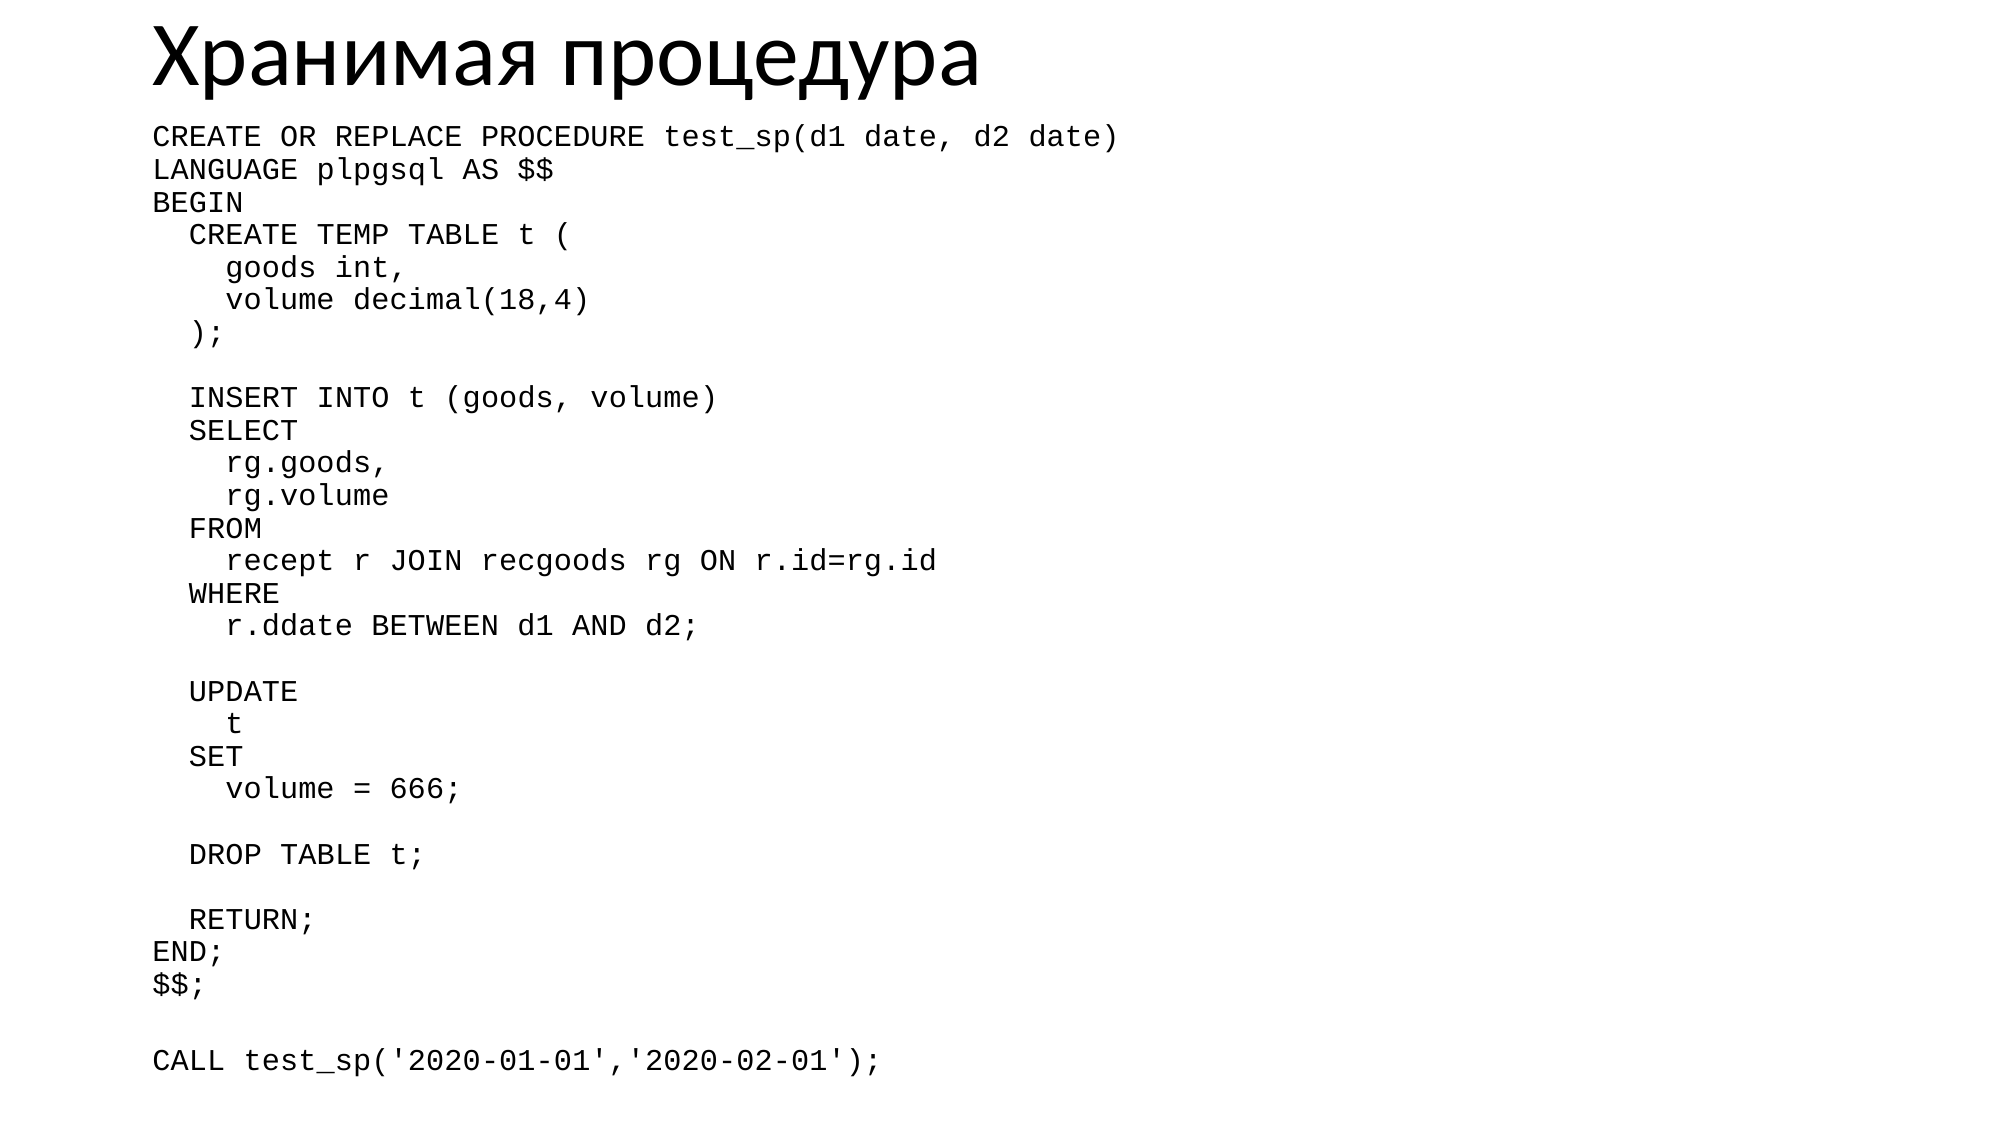

# Хранимая процедура
CREATE OR REPLACE PROCEDURE test_sp(d1 date, d2 date)
LANGUAGE plpgsql AS $$
BEGIN
  CREATE TEMP TABLE t (
    goods int,
    volume decimal(18,4)
  );

  INSERT INTO t (goods, volume)
  SELECT
    rg.goods,
    rg.volume
  FROM
    recept r JOIN recgoods rg ON r.id=rg.id
  WHERE
    r.ddate BETWEEN d1 AND d2;

  UPDATE
    t
  SET
    volume = 666;

  DROP TABLE t;

  RETURN;
END;
$$;

CALL test_sp('2020-01-01','2020-02-01');